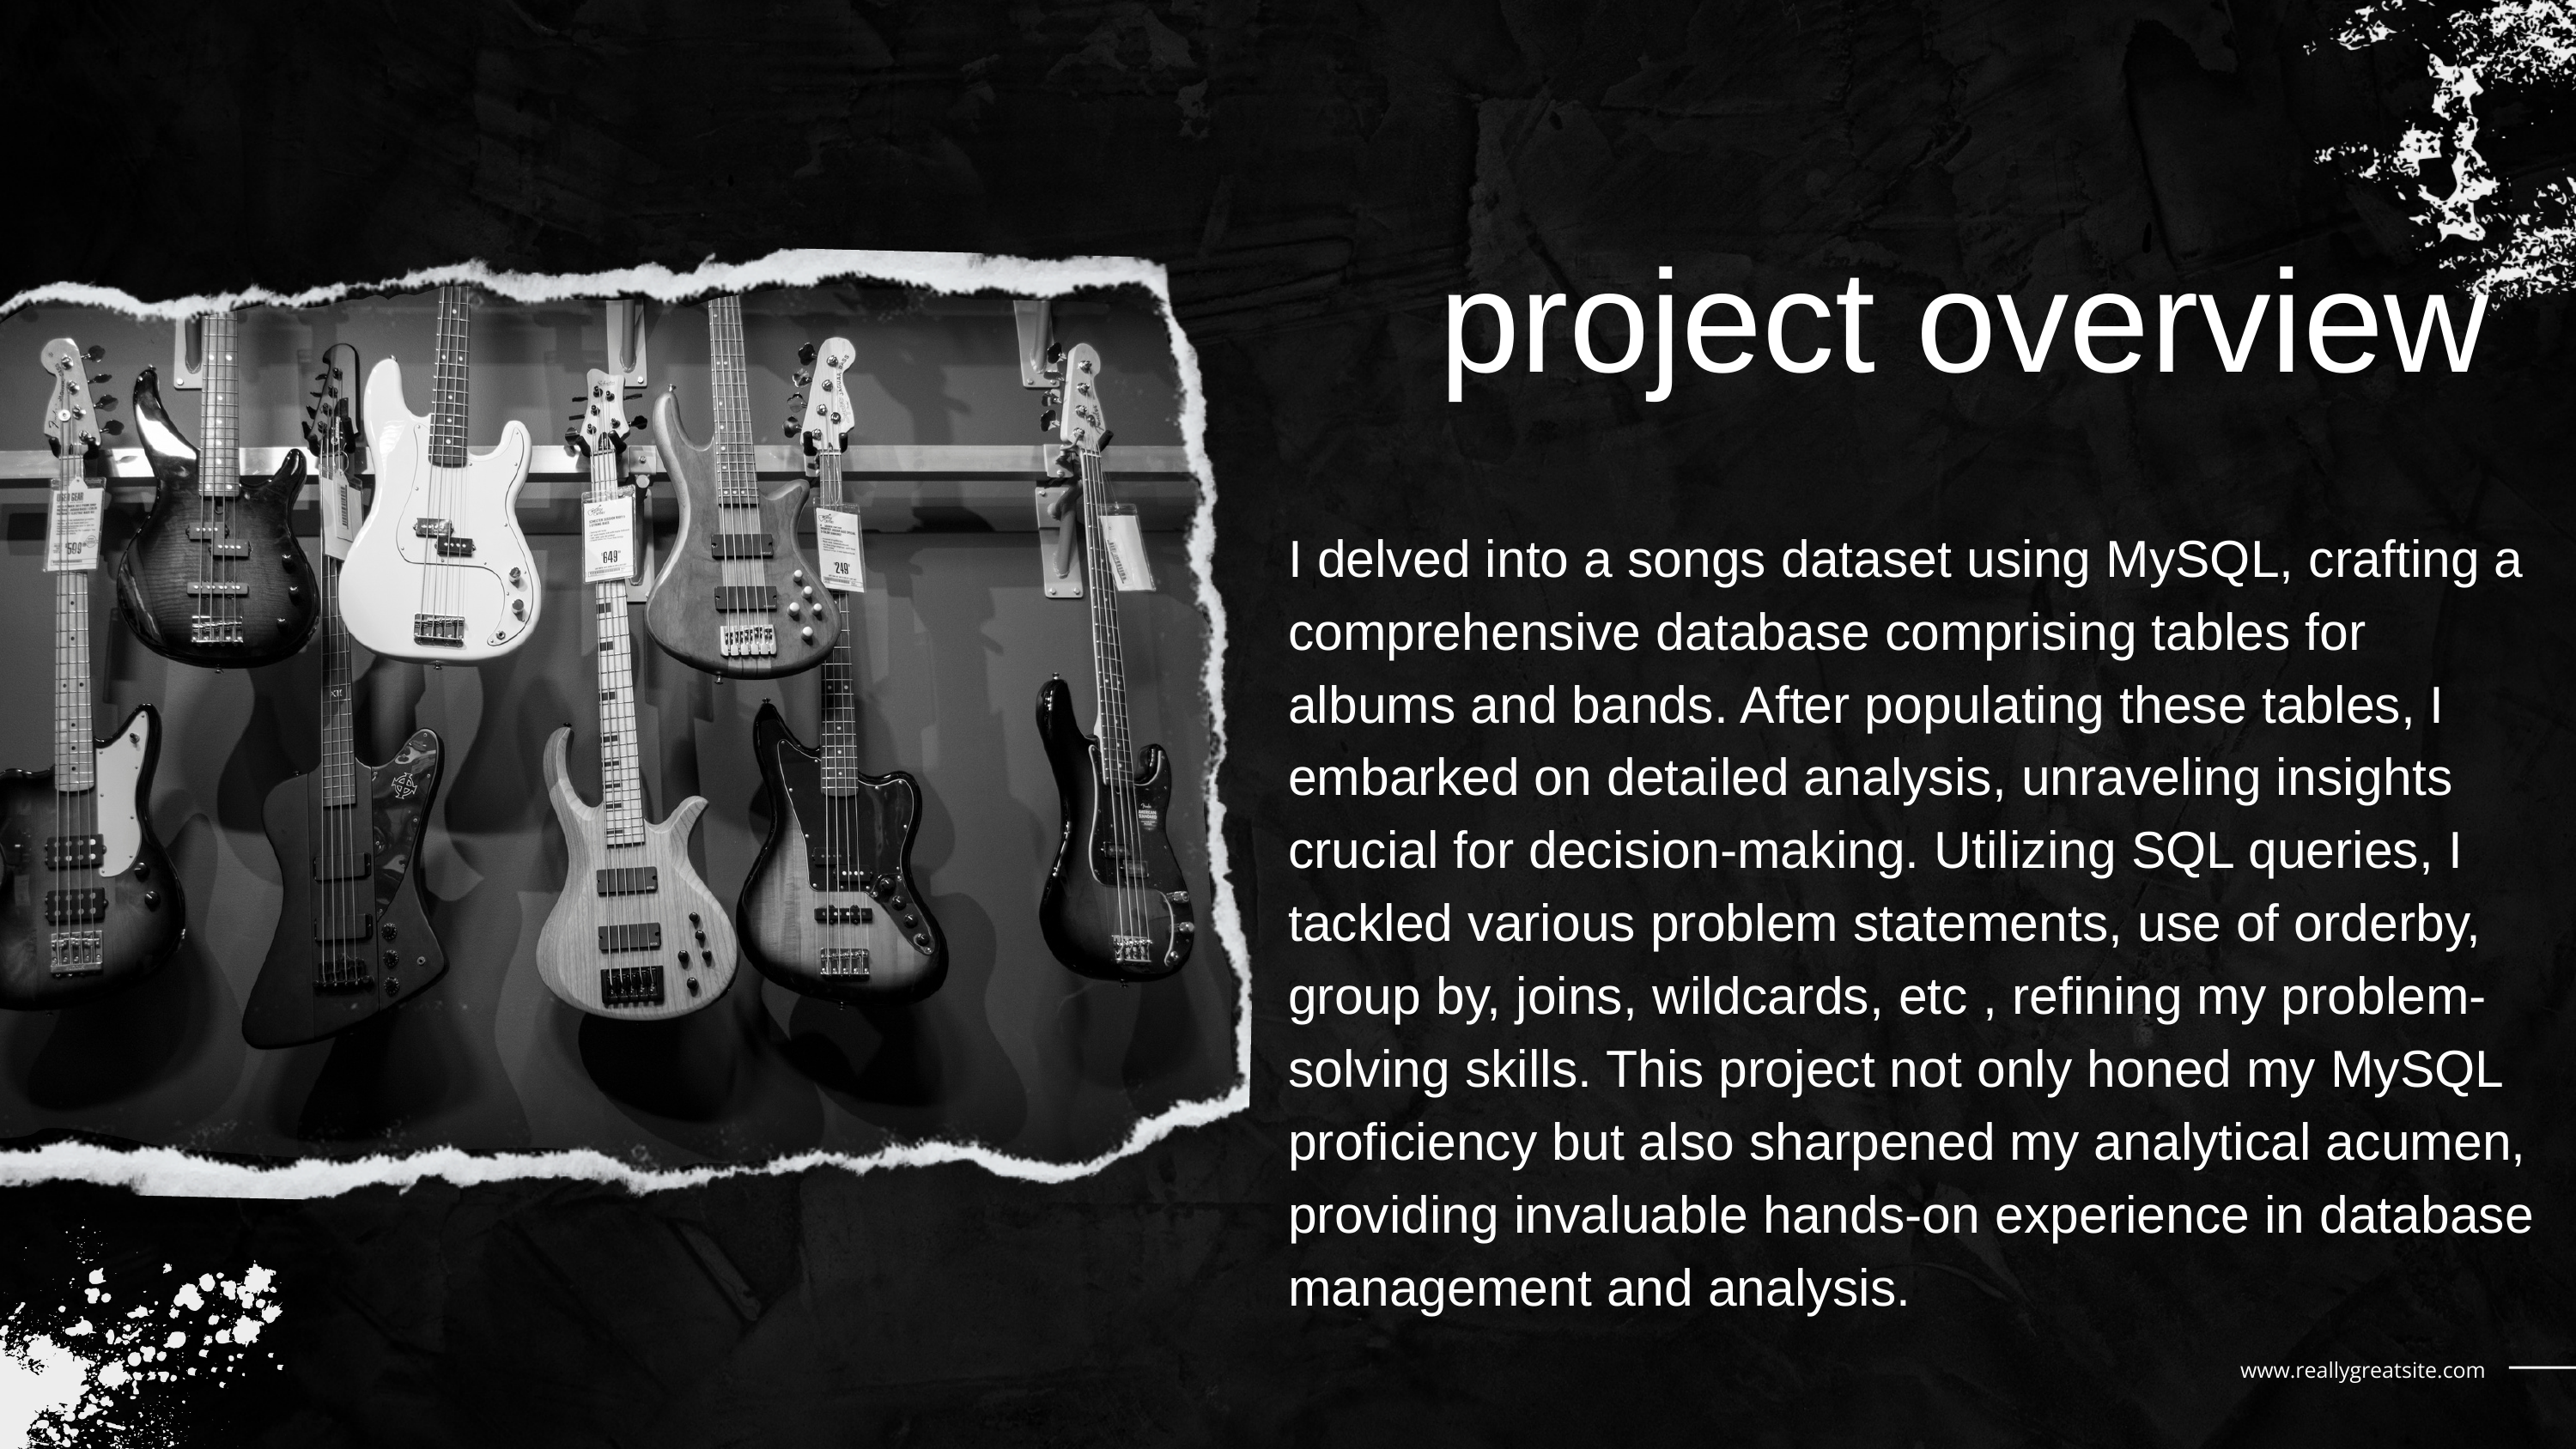

project overview

I delved into a songs dataset using MySQL, crafting a comprehensive database comprising tables for albums and bands. After populating these tables, I embarked on detailed analysis, unraveling insights crucial for decision-making. Utilizing SQL queries, I tackled various problem statements, use of orderby, group by, joins, wildcards, etc , refining my problem-solving skills. This project not only honed my MySQL proficiency but also sharpened my analytical acumen, providing invaluable hands-on experience in database management and analysis.

www.reallygreatsite.com